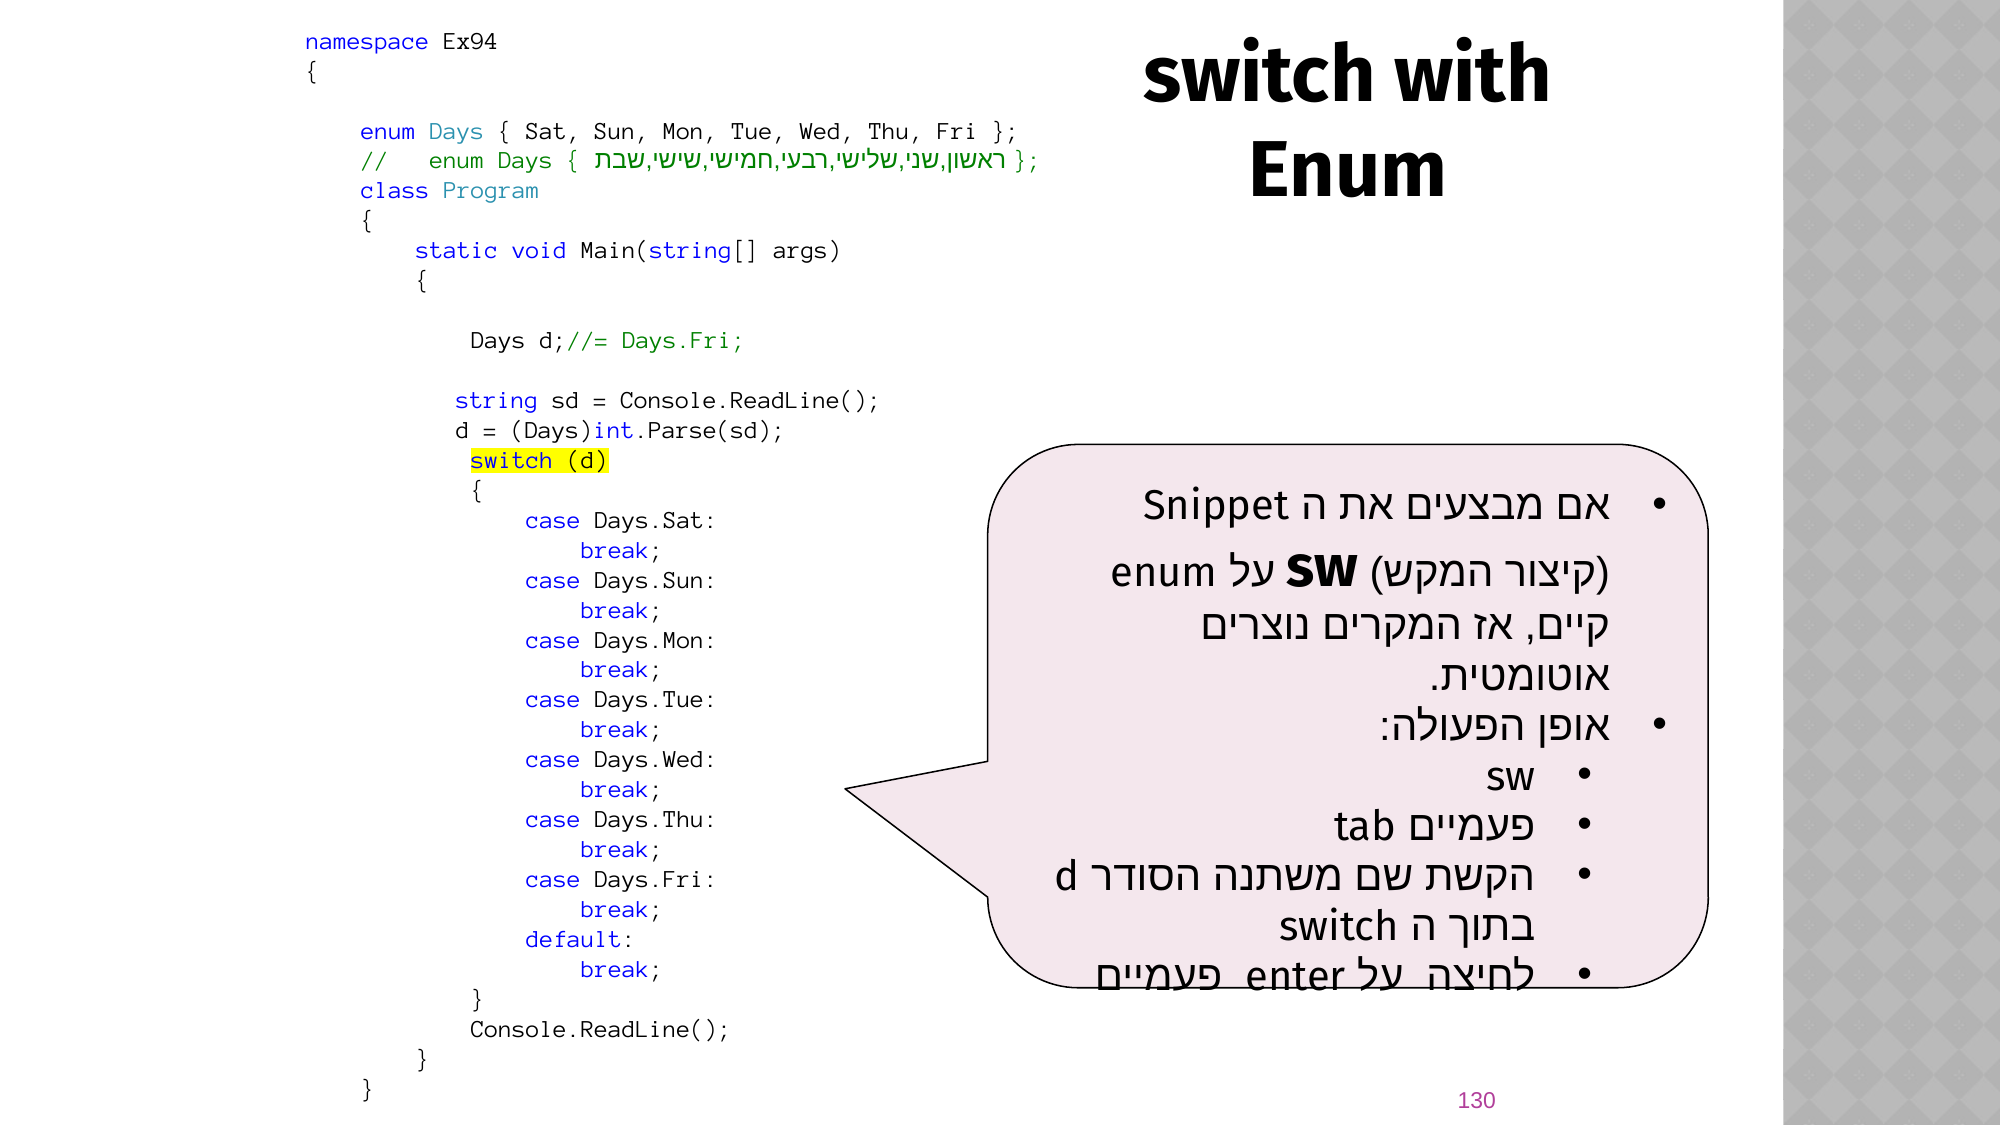

# switch with Enum
namespace Ex94
{

    enum Days { Sat, Sun, Mon, Tue, Wed, Thu, Fri };
    //   enum Days { ראשון,שני,שלישי,רבעי,חמישי,שישי,שבת };
    class Program
    {
        static void Main(string[] args)
        {

            Days d;//= Days.Fri;

	string sd = Console.ReadLine();
          	d = (Days)int.Parse(sd);
            switch (d)
            {
                case Days.Sat:
                    break;
                case Days.Sun:
                    break;
                case Days.Mon:
                    break;
                case Days.Tue:
                    break;
                case Days.Wed:
                    break;
                case Days.Thu:
                    break;
                case Days.Fri:
                    break;
                default:
                    break;
            }
            Console.ReadLine();
        }
    }

}
אם מבצעים את ה Snippet (קיצור המקש) sw על enum קיים, אז המקרים נוצרים אוטומטית.
אופן הפעולה:
sw
פעמיים tab
הקשת שם משתנה הסודר d בתוך ה switch
לחיצה  על enter  פעמיים

130